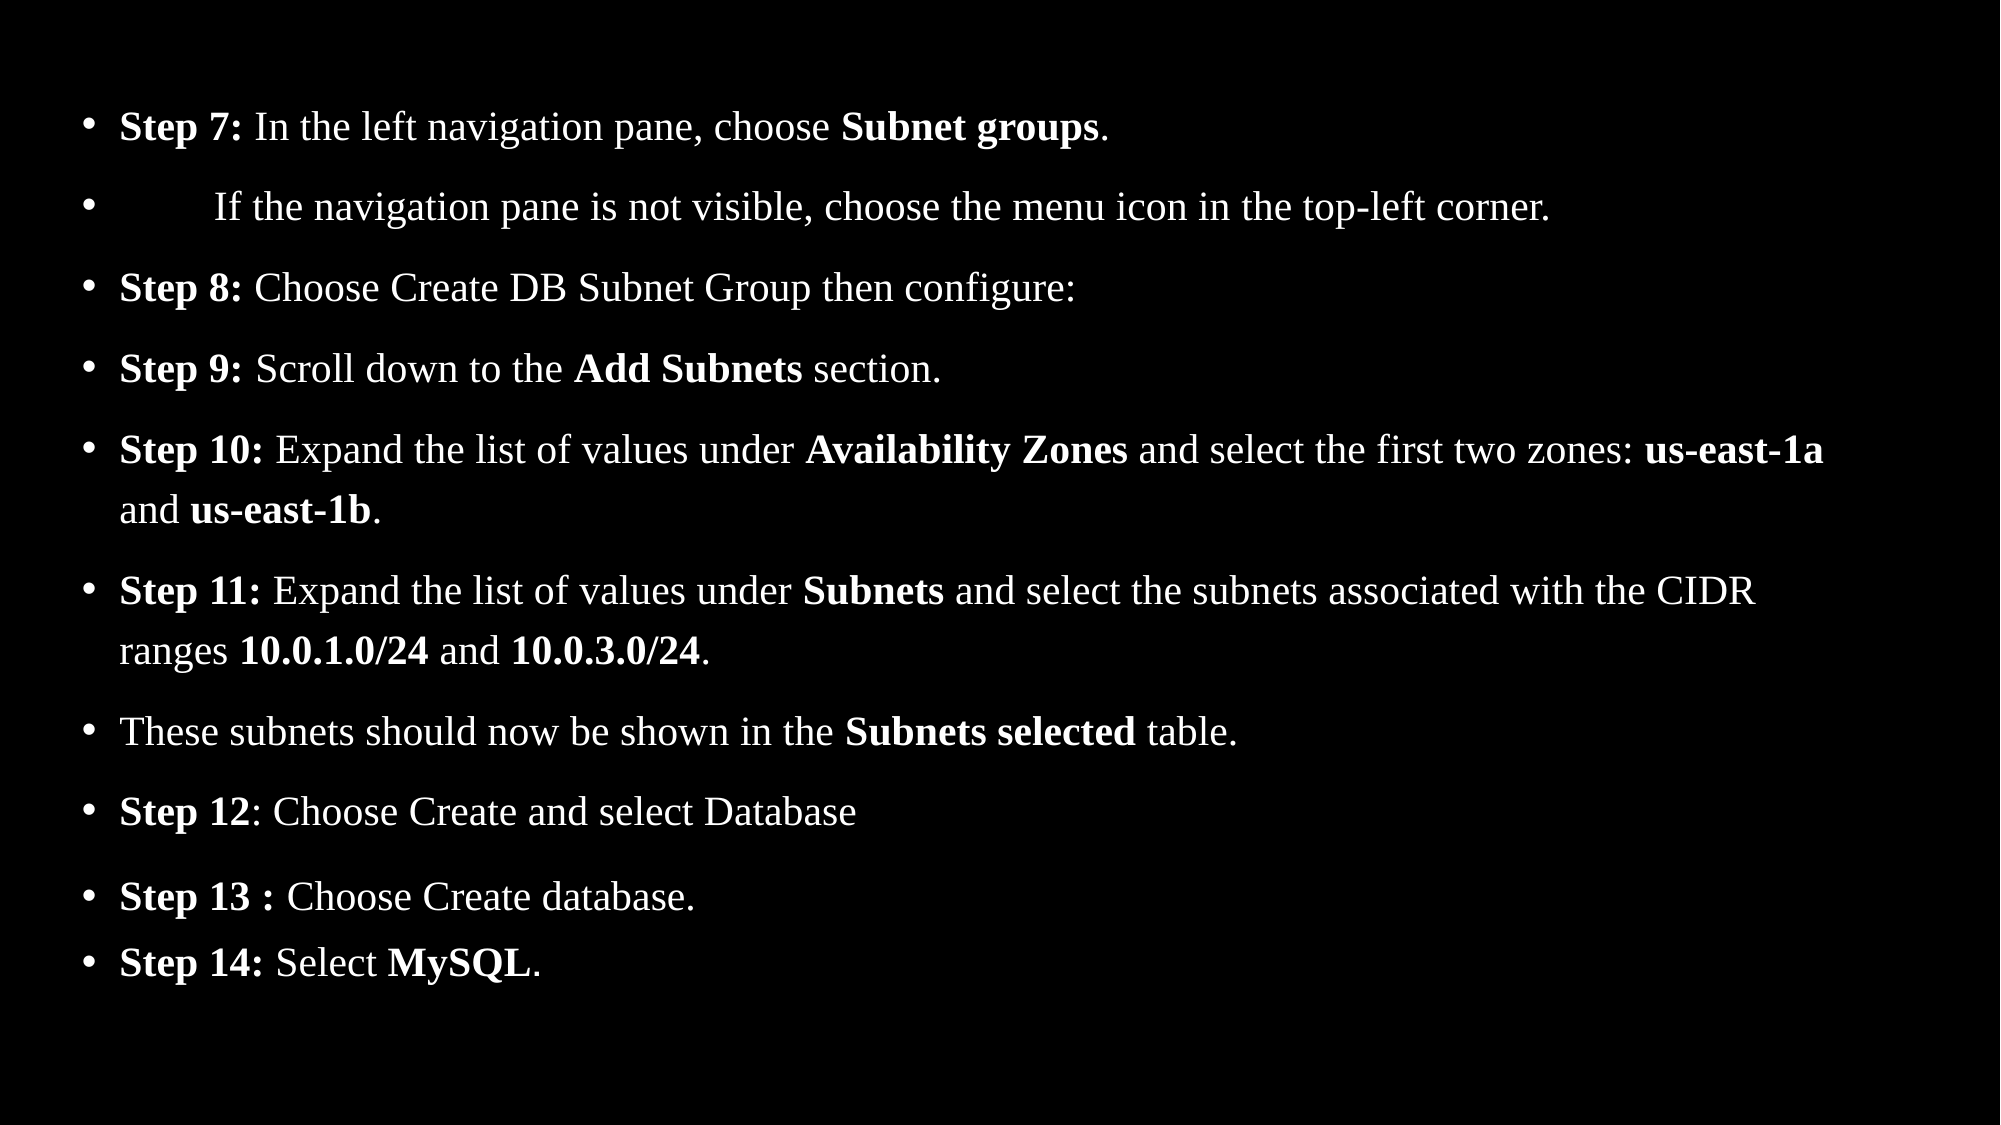

Step 7: In the left navigation pane, choose Subnet groups.
         If the navigation pane is not visible, choose the menu icon in the top-left corner.
Step 8: Choose Create DB Subnet Group then configure:
Step 9: Scroll down to the Add Subnets section.
Step 10: Expand the list of values under Availability Zones and select the first two zones: us-east-1a and us-east-1b.
Step 11: Expand the list of values under Subnets and select the subnets associated with the CIDR ranges 10.0.1.0/24 and 10.0.3.0/24.
These subnets should now be shown in the Subnets selected table.
Step 12: Choose Create and select Database
Step 13 : Choose Create database.
Step 14: Select MySQL.